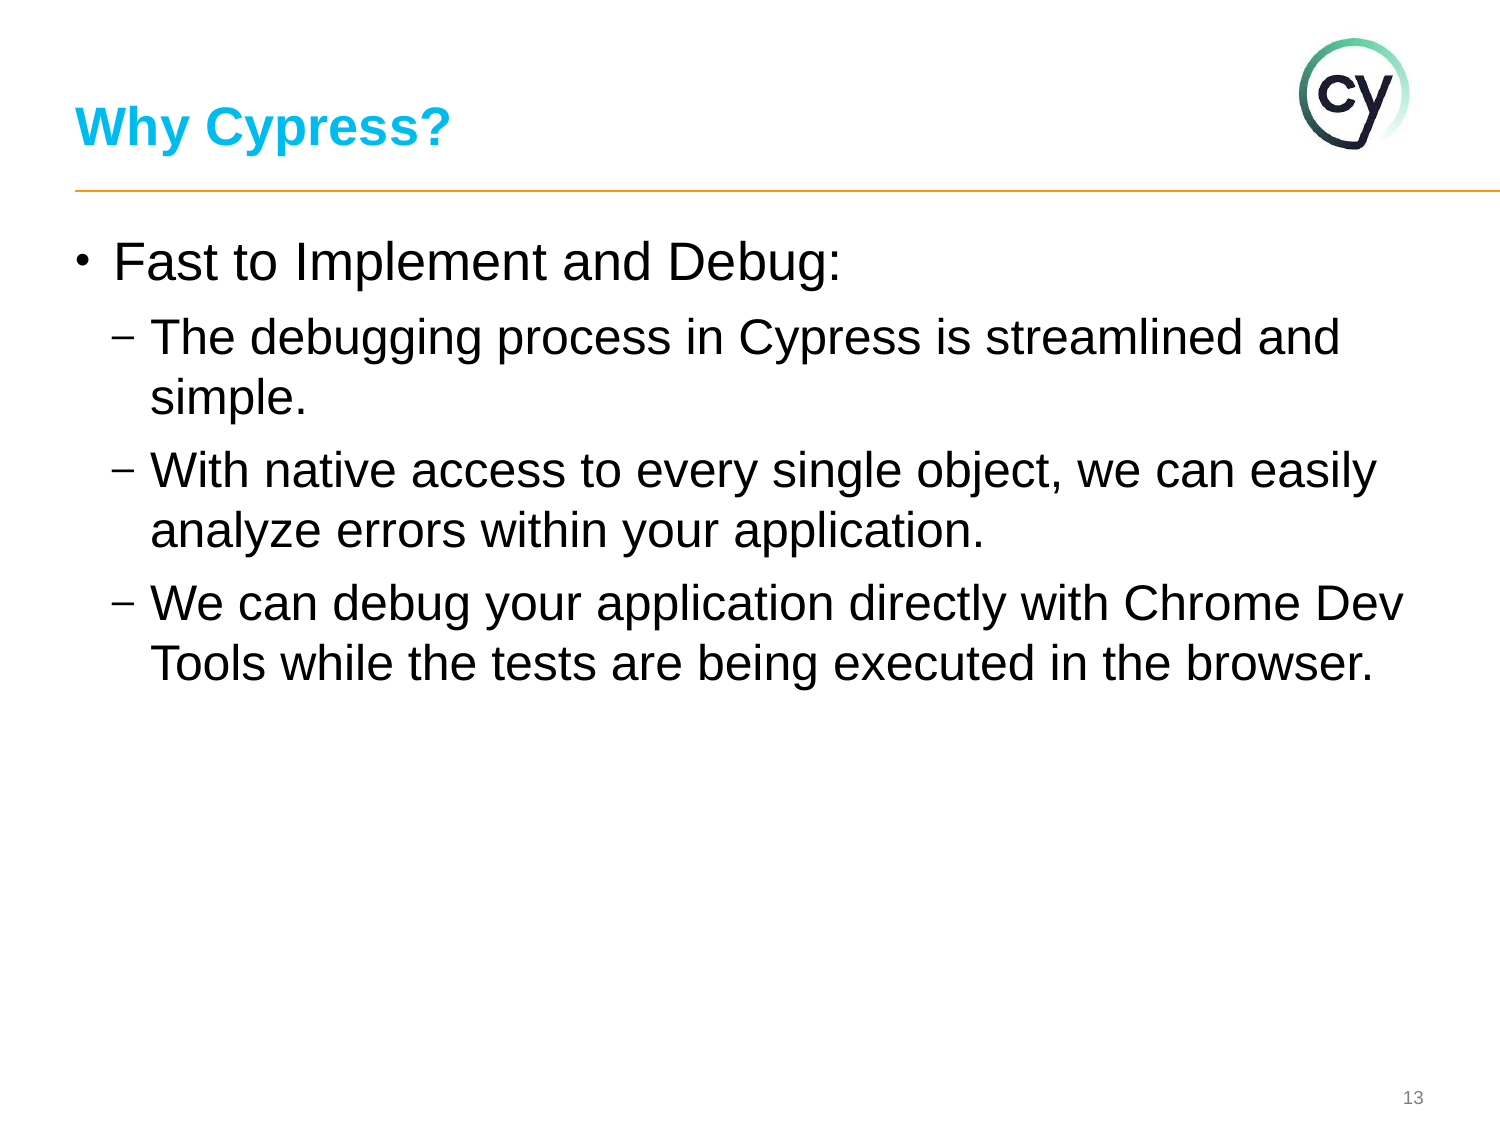

# Why Cypress?
Fast to Implement and Debug:
The debugging process in Cypress is streamlined and simple.
With native access to every single object, we can easily analyze errors within your application.
We can debug your application directly with Chrome Dev Tools while the tests are being executed in the browser.